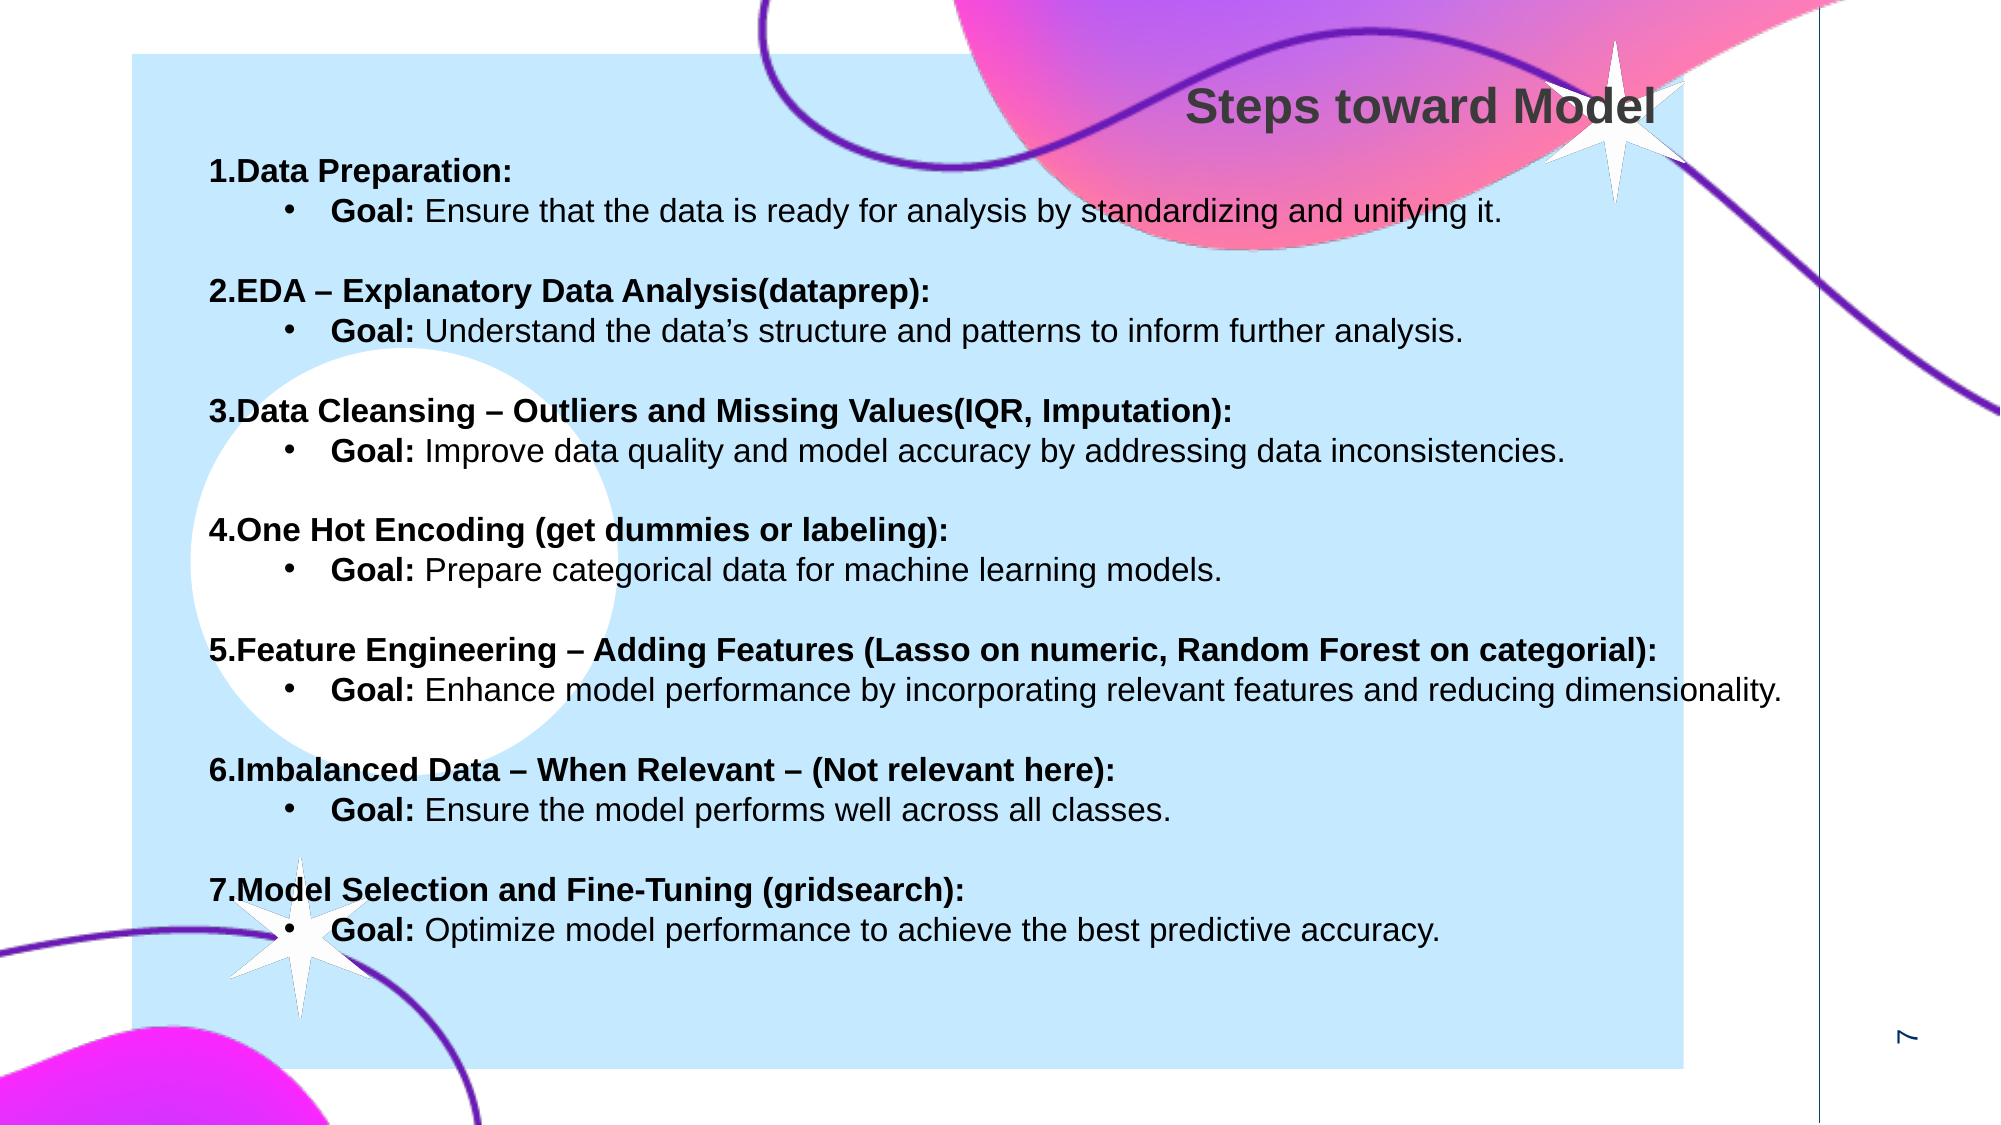

Steps toward Model
Data Preparation:
Goal: Ensure that the data is ready for analysis by standardizing and unifying it.

EDA – Explanatory Data Analysis(dataprep):
Goal: Understand the data’s structure and patterns to inform further analysis.

Data Cleansing – Outliers and Missing Values(IQR, Imputation):
Goal: Improve data quality and model accuracy by addressing data inconsistencies.

One Hot Encoding (get dummies or labeling):
Goal: Prepare categorical data for machine learning models.

Feature Engineering – Adding Features (Lasso on numeric, Random Forest on categorial):
Goal: Enhance model performance by incorporating relevant features and reducing dimensionality.

Imbalanced Data – When Relevant – (Not relevant here):
Goal: Ensure the model performs well across all classes.

Model Selection and Fine-Tuning (gridsearch):
Goal: Optimize model performance to achieve the best predictive accuracy.

7